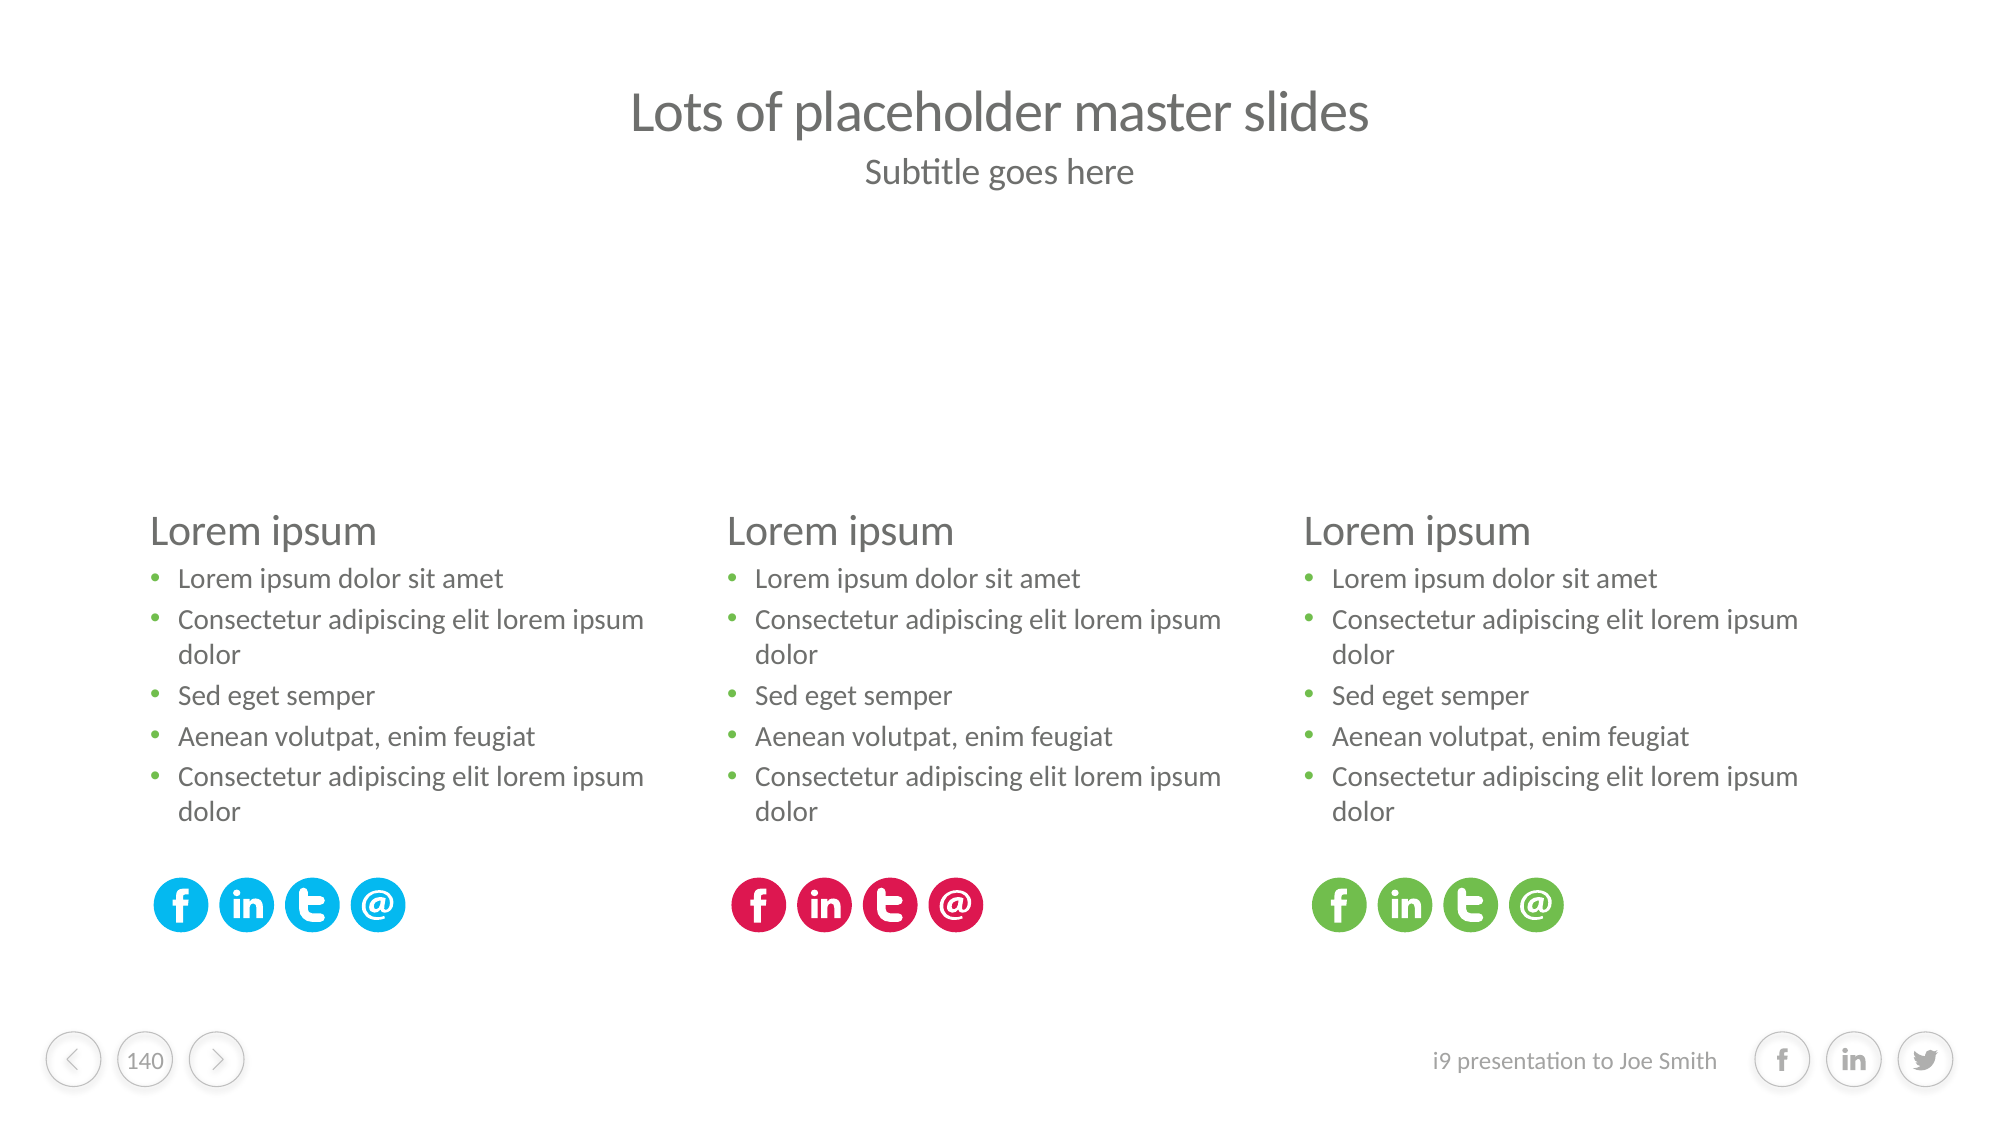

# Lots of placeholder master slides
Subtitle goes here

Lorem ipsum
Lorem ipsum dolor sit amet
Consectetur adipiscing elit lorem ipsum dolor
Sed eget semper
Aenean volutpat, enim feugiat
Consectetur adipiscing elit lorem ipsum dolor
Lorem ipsum
Lorem ipsum dolor sit amet
Consectetur adipiscing elit lorem ipsum dolor
Sed eget semper
Aenean volutpat, enim feugiat
Consectetur adipiscing elit lorem ipsum dolor

Lorem ipsum
Lorem ipsum dolor sit amet
Consectetur adipiscing elit lorem ipsum dolor
Sed eget semper
Aenean volutpat, enim feugiat
Consectetur adipiscing elit lorem ipsum dolor